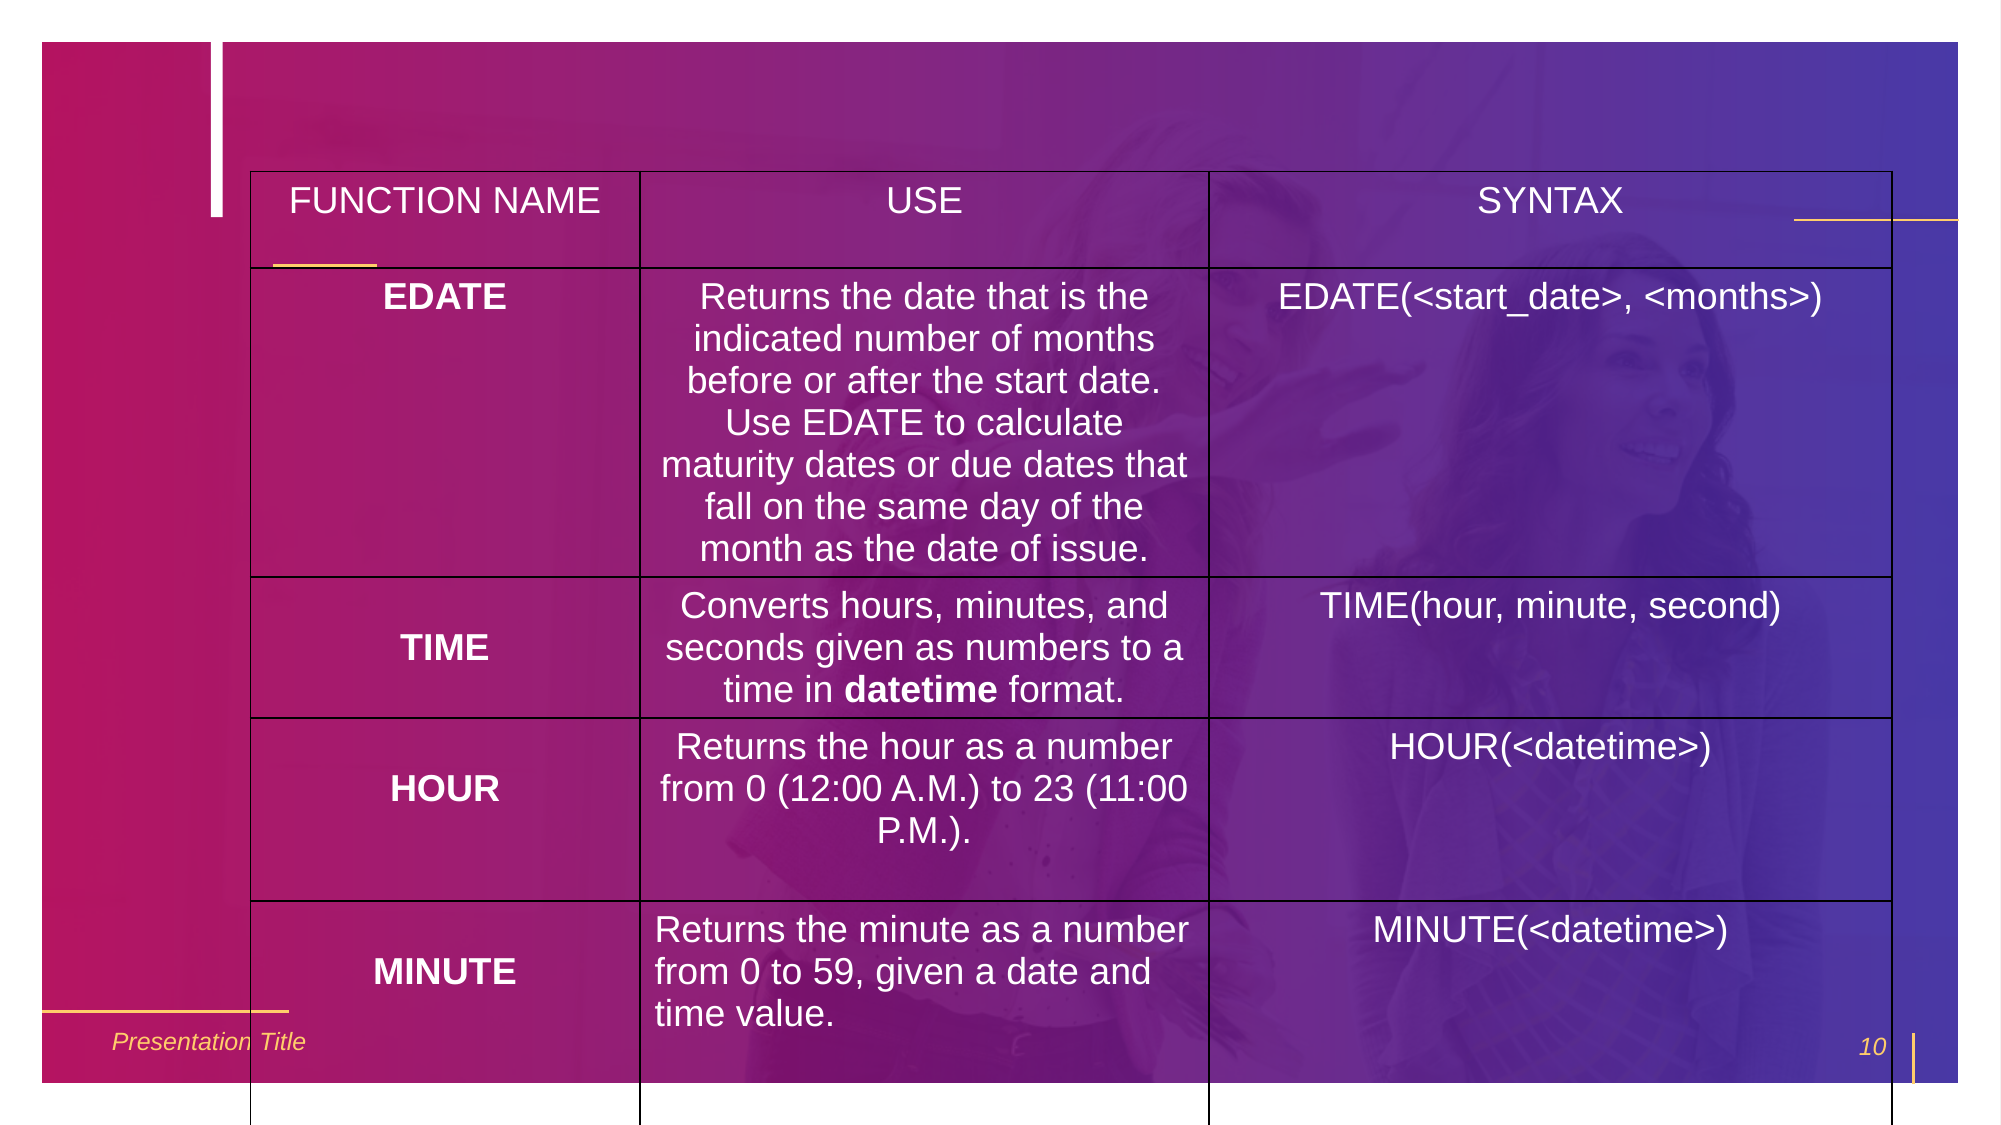

| FUNCTION NAME | USE | SYNTAX |
| --- | --- | --- |
| EDATE | Returns the date that is the indicated number of months before or after the start date. Use EDATE to calculate maturity dates or due dates that fall on the same day of the month as the date of issue. | EDATE(<start\_date>, <months>) |
| TIME | Converts hours, minutes, and seconds given as numbers to a time in datetime format. | TIME(hour, minute, second) |
| HOUR | Returns the hour as a number from 0 (12:00 A.M.) to 23 (11:00 P.M.). | HOUR(<datetime>) |
| MINUTE | Returns the minute as a number from 0 to 59, given a date and time value. | MINUTE(<datetime>) |

Presentation Title
10